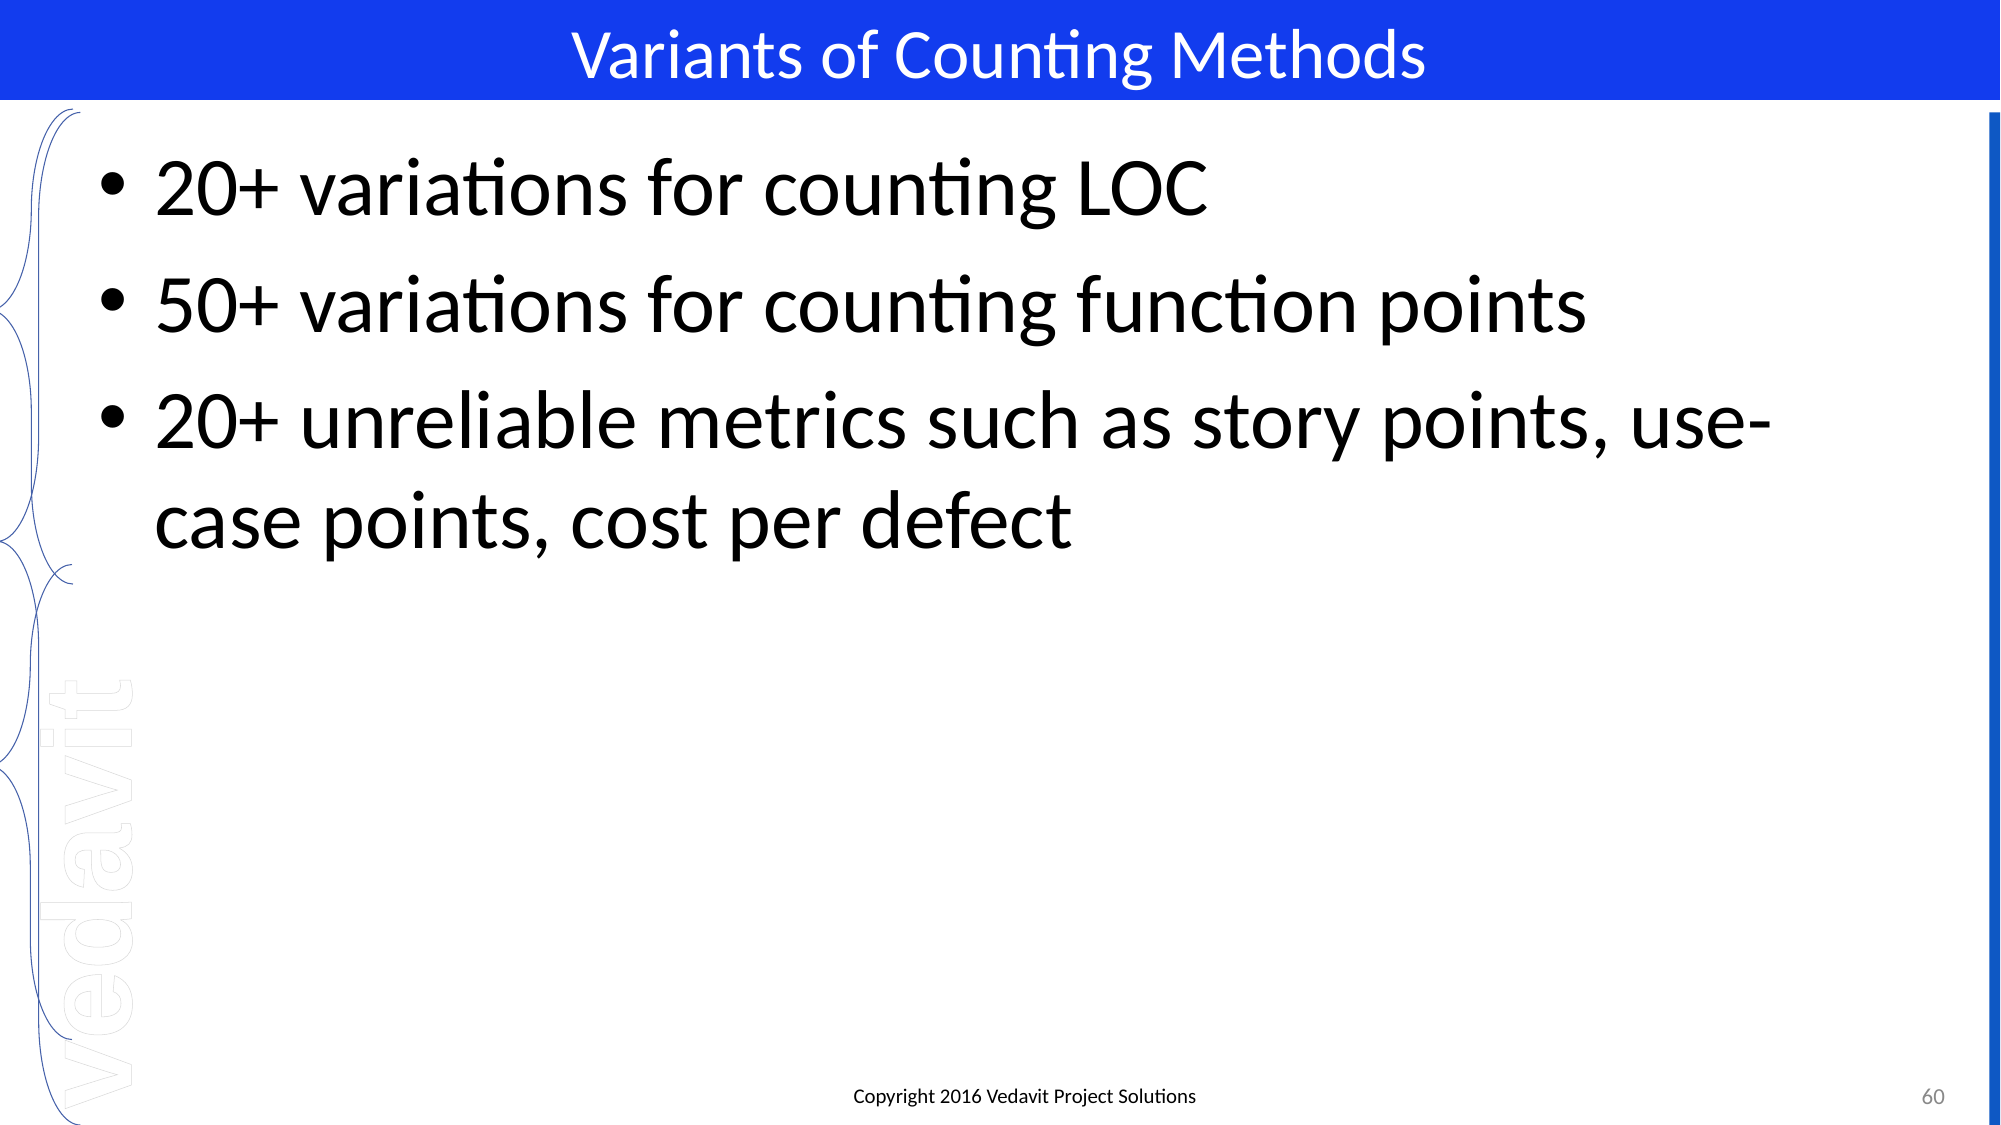

# Variants of Counting Methods

20+ variations for counting LOC
50+ variations for counting function points
20+ unreliable metrics such as story points, use-case points, cost per defect

60